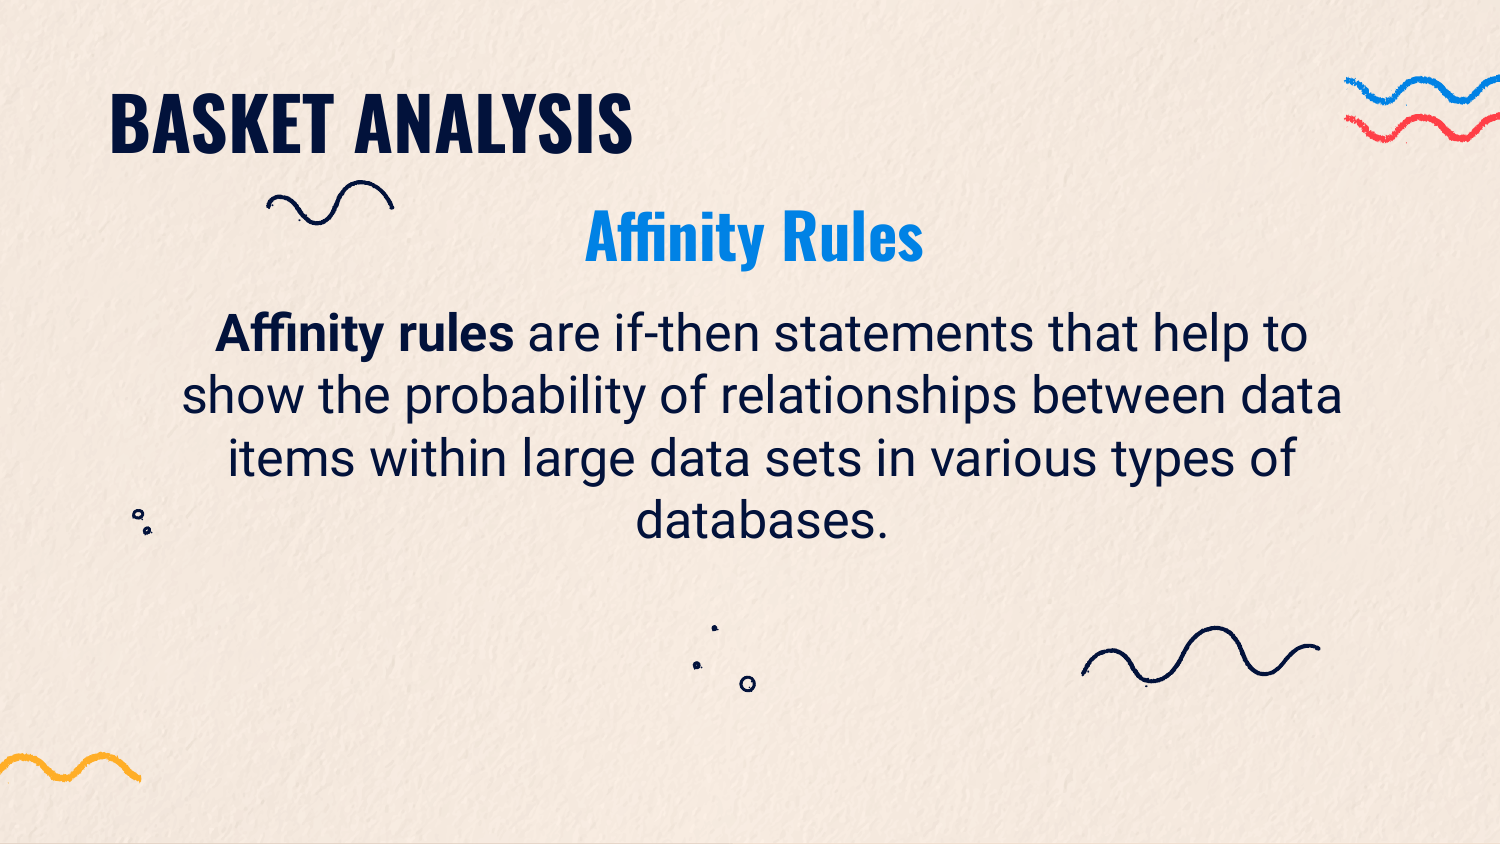

BASKET ANALYSIS
# Affinity Rules
Affinity rules are if-then statements that help to show the probability of relationships between data items within large data sets in various types of databases.